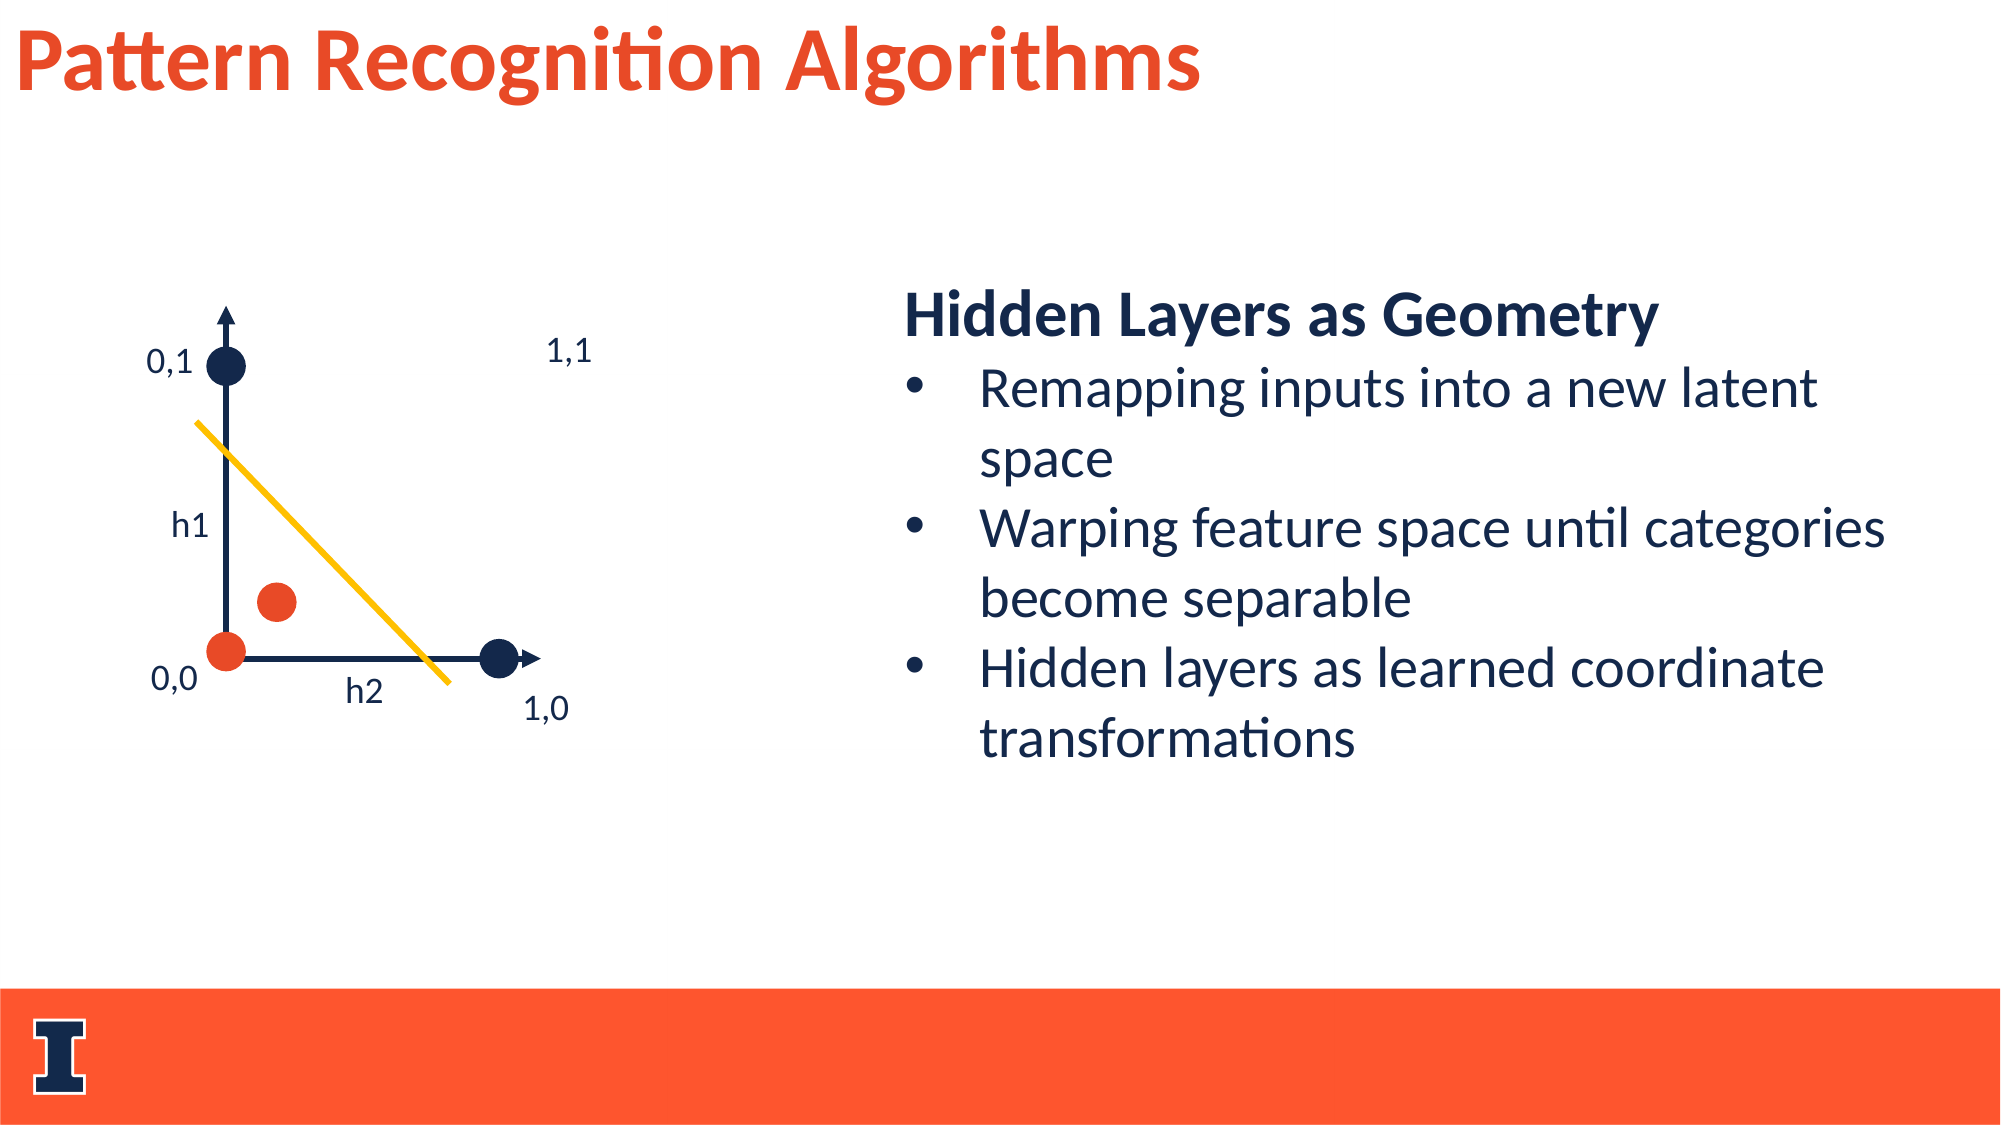

Pattern Recognition Algorithms
Hidden Layers as Geometry
Remapping inputs into a new latent space
Warping feature space until categories become separable
Hidden layers as learned coordinate transformations
1,1
0,1

h1

0,0
h2
1,0